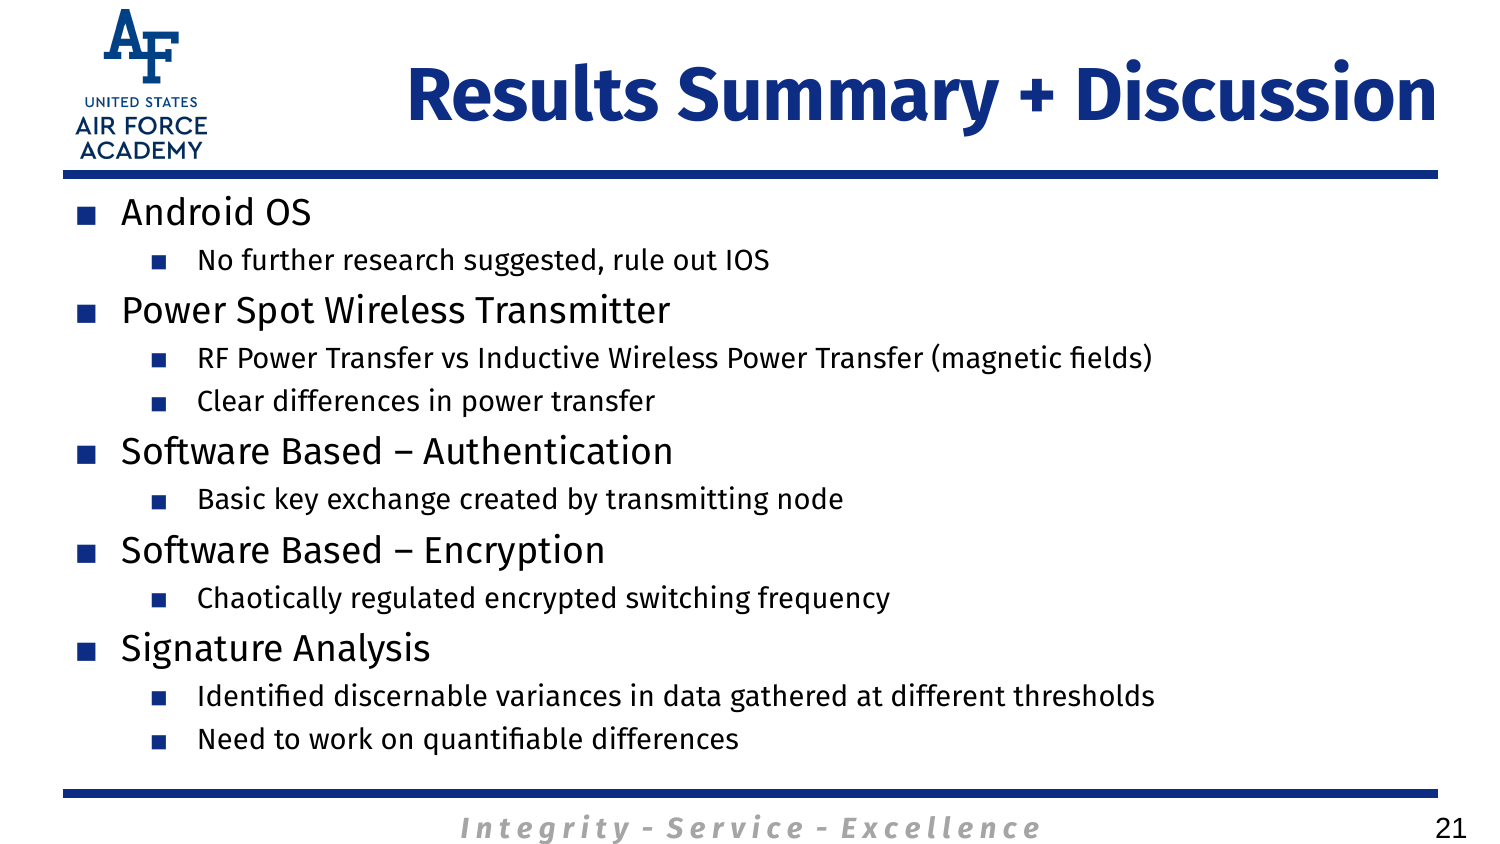

# Results Summary + Discussion
Android OS
No further research suggested, rule out IOS
Power Spot Wireless Transmitter
RF Power Transfer vs Inductive Wireless Power Transfer (magnetic fields)
Clear differences in power transfer
Software Based – Authentication
Basic key exchange created by transmitting node
Software Based – Encryption
Chaotically regulated encrypted switching frequency
Signature Analysis
Identified discernable variances in data gathered at different thresholds
Need to work on quantifiable differences

21